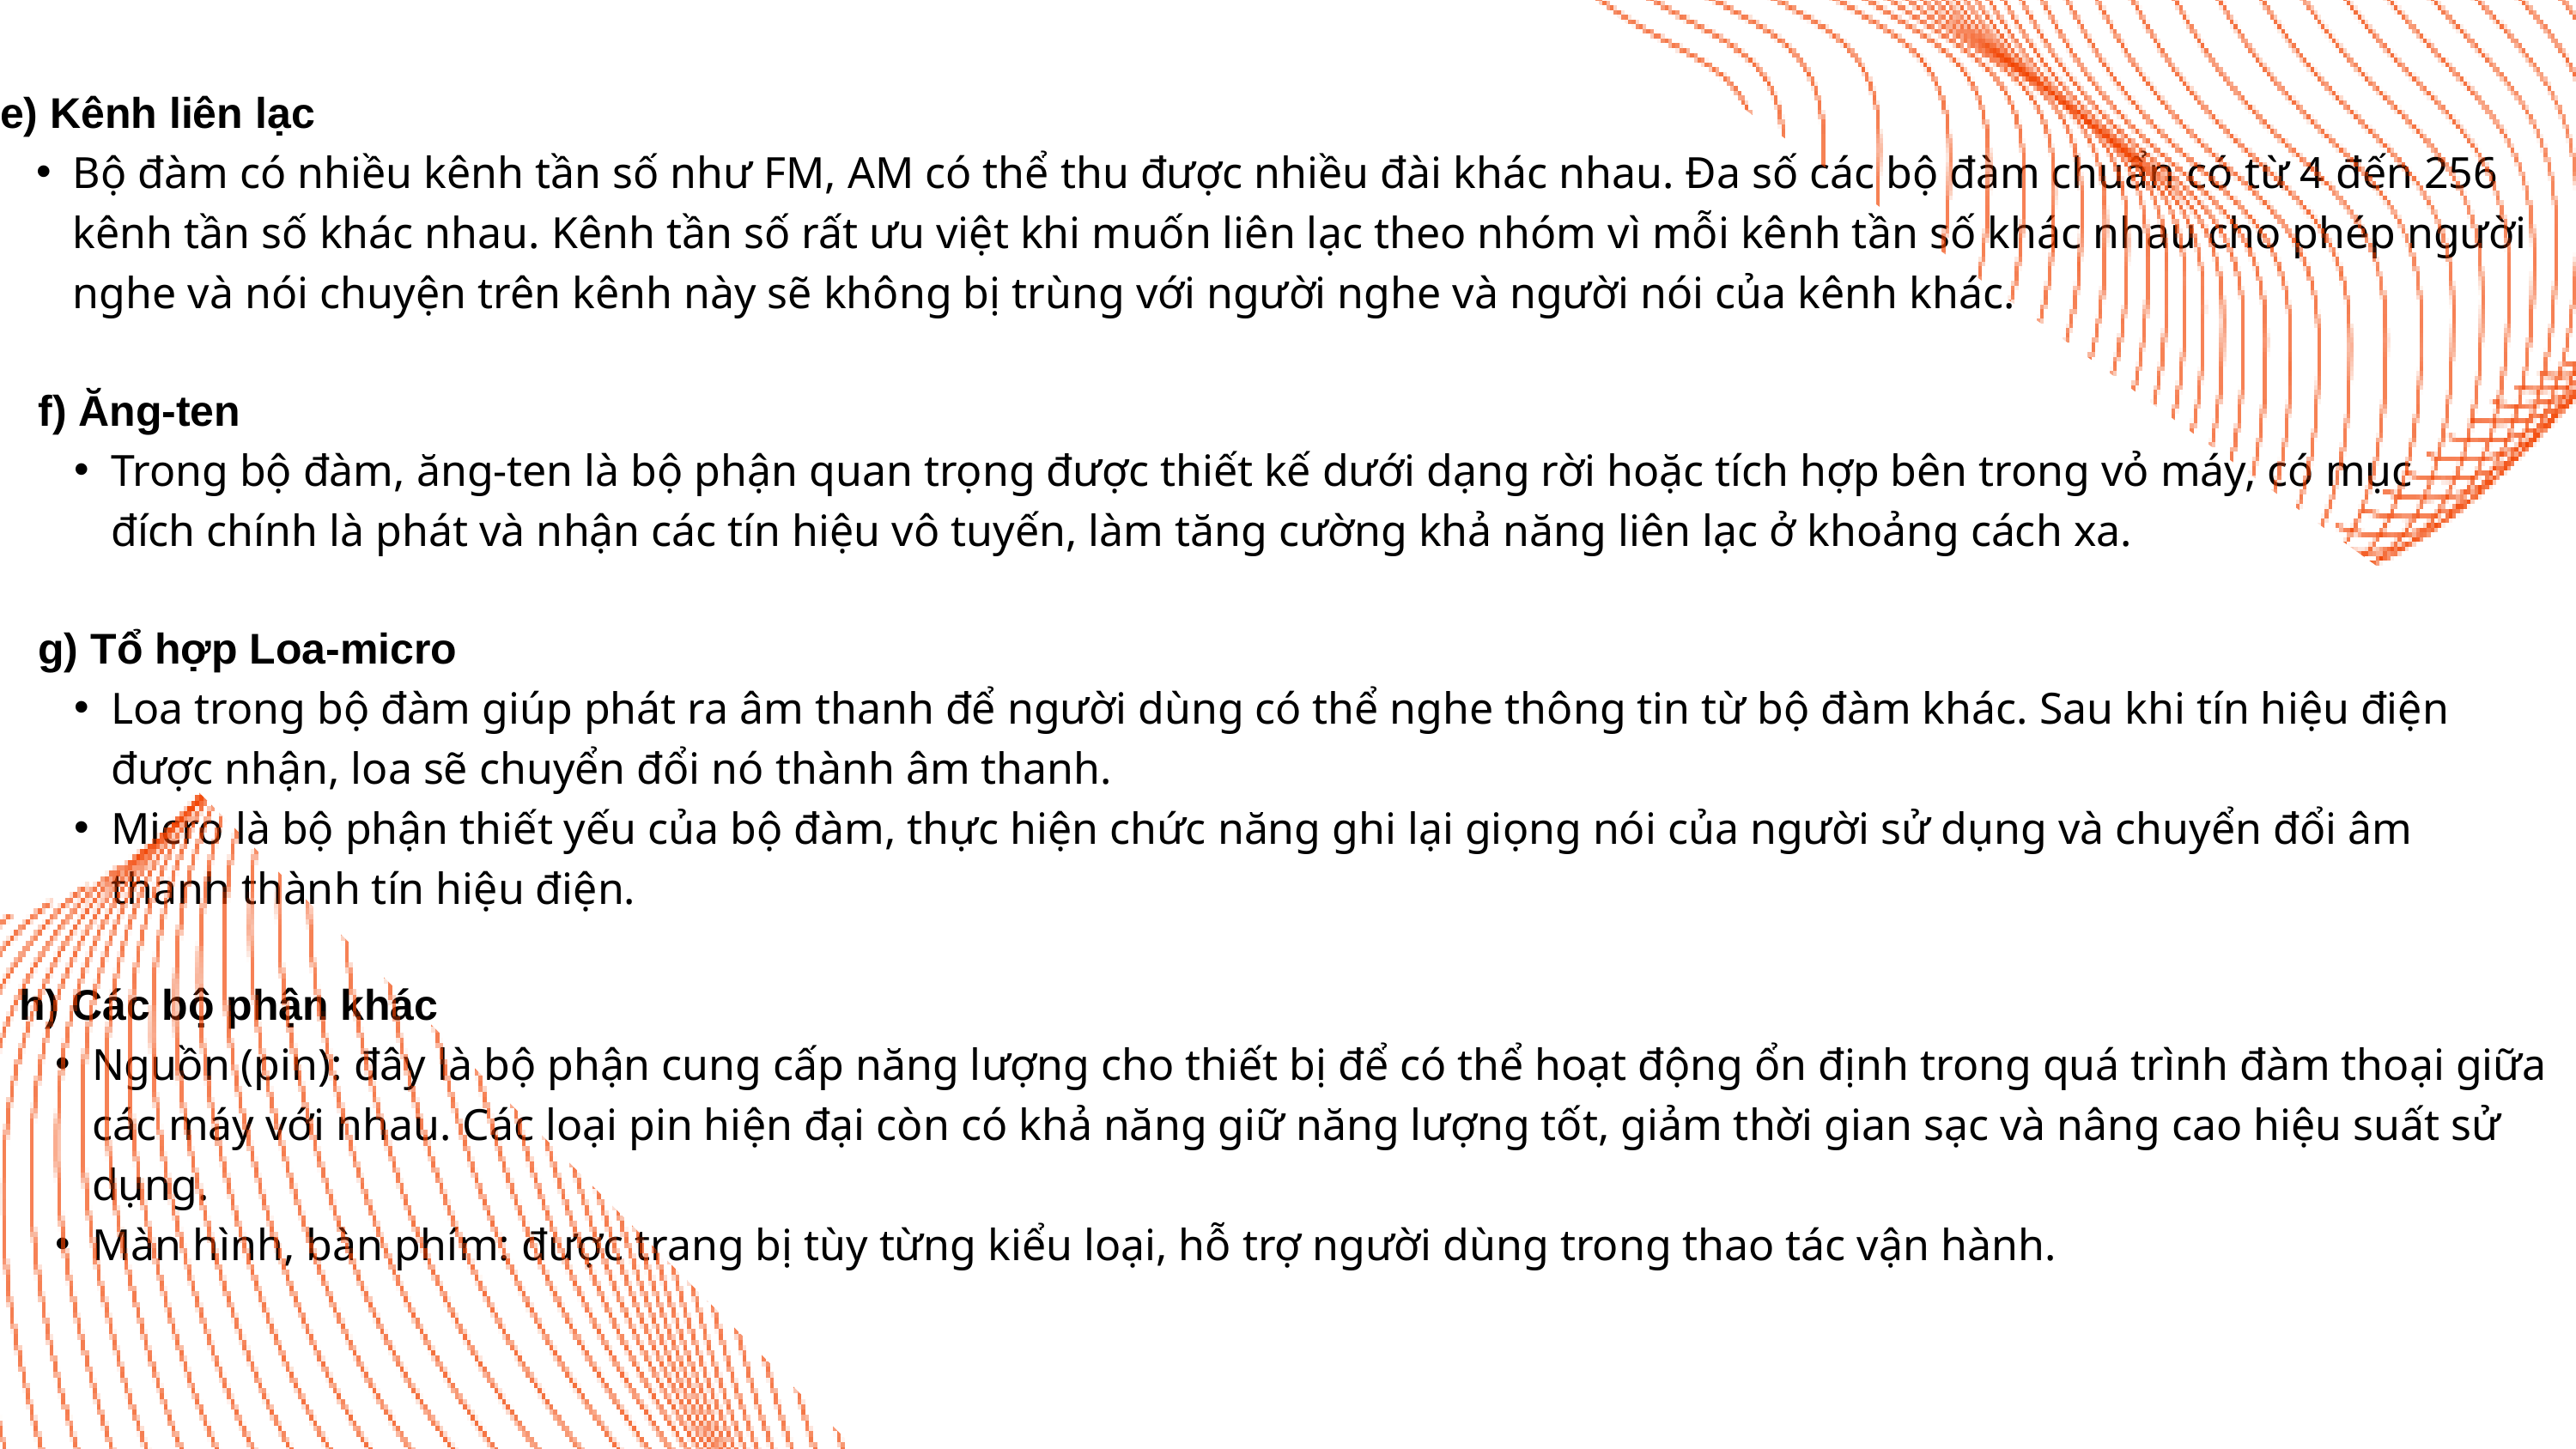

e) Kênh liên lạc
Bộ đàm có nhiều kênh tần số như FM, AM có thể thu được nhiều đài khác nhau. Đa số các bộ đàm chuẩn có từ 4 đến 256 kênh tần số khác nhau. Kênh tần số rất ưu việt khi muốn liên lạc theo nhóm vì mỗi kênh tần số khác nhau cho phép người nghe và nói chuyện trên kênh này sẽ không bị trùng với người nghe và người nói của kênh khác.
f) Ăng-ten
Trong bộ đàm, ăng-ten là bộ phận quan trọng được thiết kế dưới dạng rời hoặc tích hợp bên trong vỏ máy, có mục đích chính là phát và nhận các tín hiệu vô tuyến, làm tăng cường khả năng liên lạc ở khoảng cách xa.
g) Tổ hợp Loa-micro
Loa trong bộ đàm giúp phát ra âm thanh để người dùng có thể nghe thông tin từ bộ đàm khác. Sau khi tín hiệu điện được nhận, loa sẽ chuyển đổi nó thành âm thanh.
Micro là bộ phận thiết yếu của bộ đàm, thực hiện chức năng ghi lại giọng nói của người sử dụng và chuyển đổi âm thanh thành tín hiệu điện.

h) Các bộ phận khác
Nguồn (pin): đây là bộ phận cung cấp năng lượng cho thiết bị để có thể hoạt động ổn định trong quá trình đàm thoại giữa các máy với nhau. Các loại pin hiện đại còn có khả năng giữ năng lượng tốt, giảm thời gian sạc và nâng cao hiệu suất sử dụng.
Màn hình, bàn phím: được trang bị tùy từng kiểu loại, hỗ trợ người dùng trong thao tác vận hành.